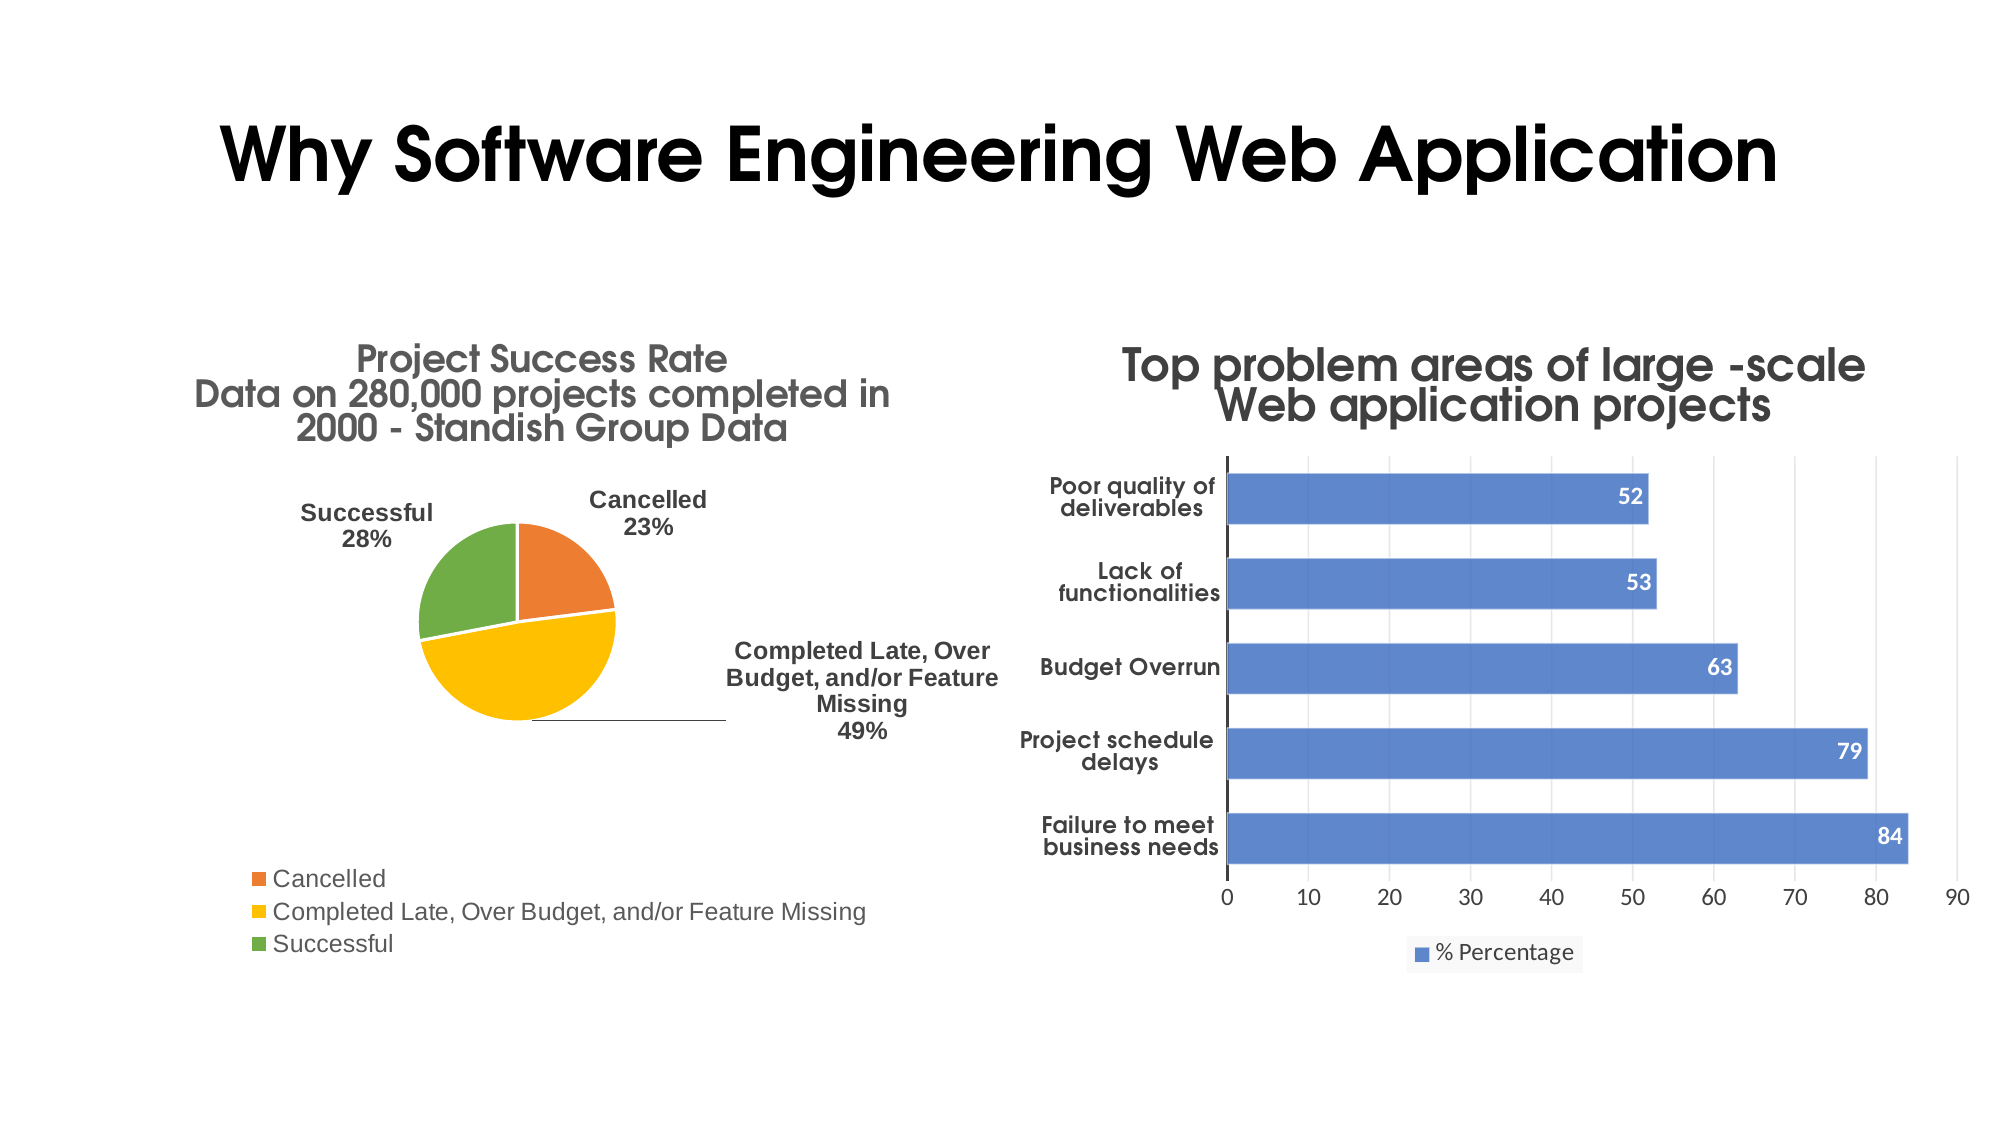

Why Software Engineering Web Application

### Chart: Top problem areas of large ‐scale Web application projects

| Category | % Percentage |
|---|---|
| Failure to meet
business needs | 84.0 |
| Project schedule
delays | 79.0 |
| Budget Overrun | 63.0 |
| Lack of functionalities | 53.0 |
| Poor quality of
deliverables  | 52.0 |

### Chart: Project Success Rate Data on 280,000 projects completed in 2000 - Standish Group Data

| Category | Sales |
|---|---|
| Cancelled | 23.0 |
| Completed Late, Over Budget, and/or Feature Missing | 49.0 |
| Successful | 28.0 |